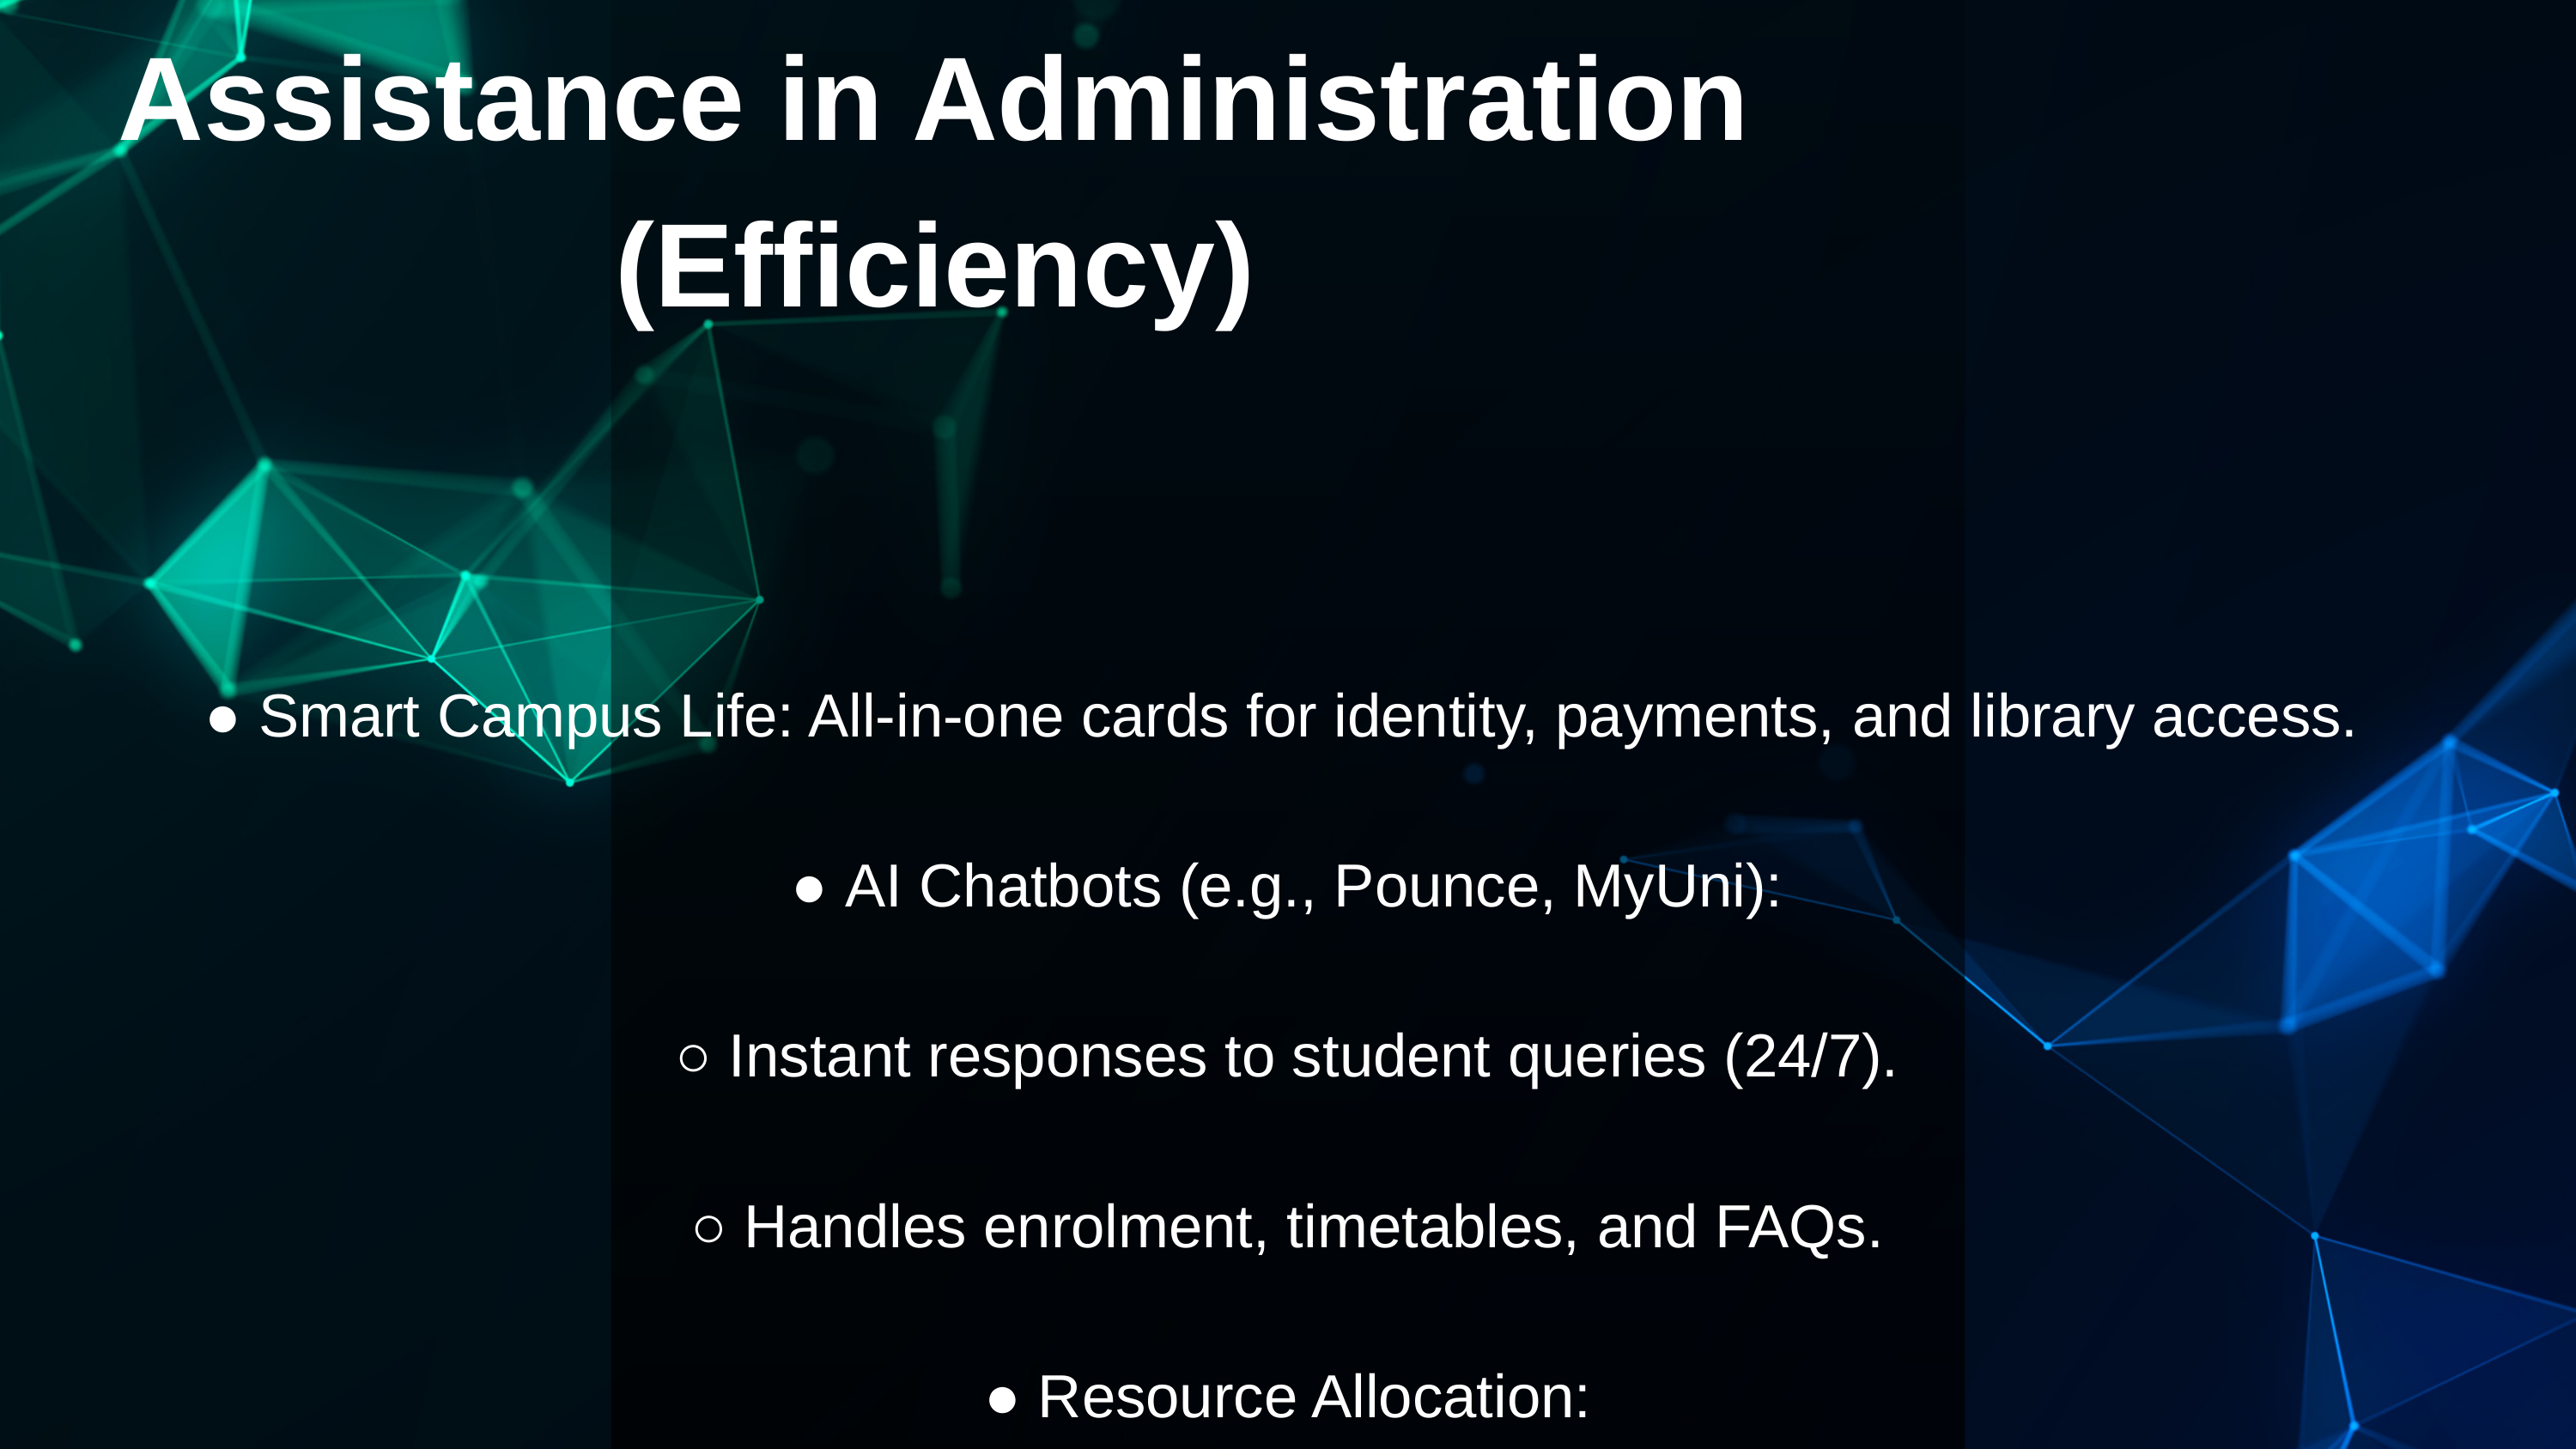

Assistance in Administration (Efficiency)
● Smart Campus Life: All-in-one cards for identity, payments, and library access.
● AI Chatbots (e.g., Pounce, MyUni):
○ Instant responses to student queries (24/7).
○ Handles enrolment, timetables, and FAQs.
● Resource Allocation:
○ Big data drives the assignment of teachers.
○ Optimizes distribution of instructional resources.